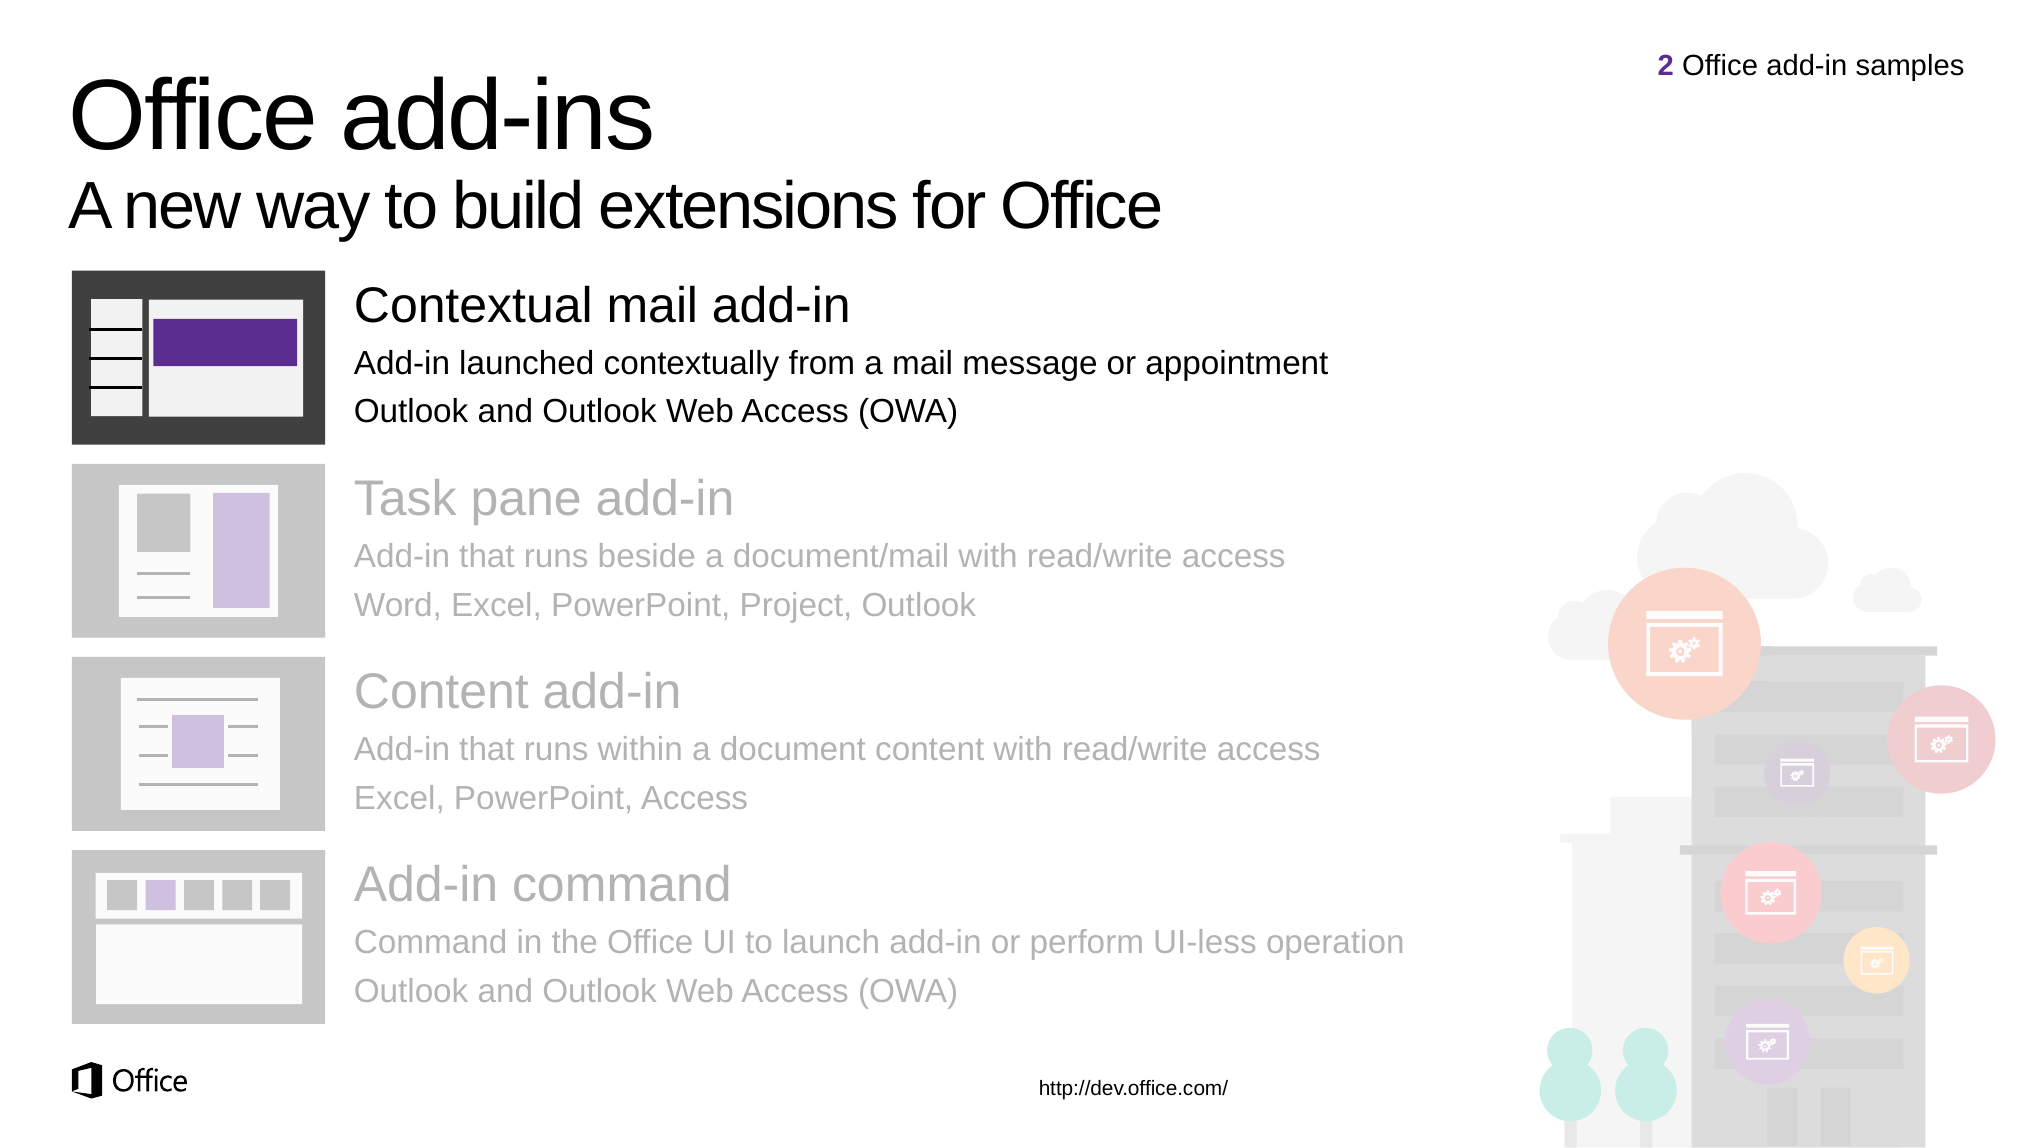

2 Office add-in samples

# Office add-ins A new way to build extensions for Office
Contextual mail add-in
Add-in launched contextually from a mail message or appointment
Outlook and Outlook Web Access (OWA)

Task pane add-in
Add-in that runs beside a document/mail with read/write access
Word, Excel, PowerPoint, Project, Outlook

Content add-in
Add-in that runs within a document content with read/write access
Excel, PowerPoint, Access

Add-in command
Command in the Office UI to launch add-in or perform UI-less operation
Outlook and Outlook Web Access (OWA)